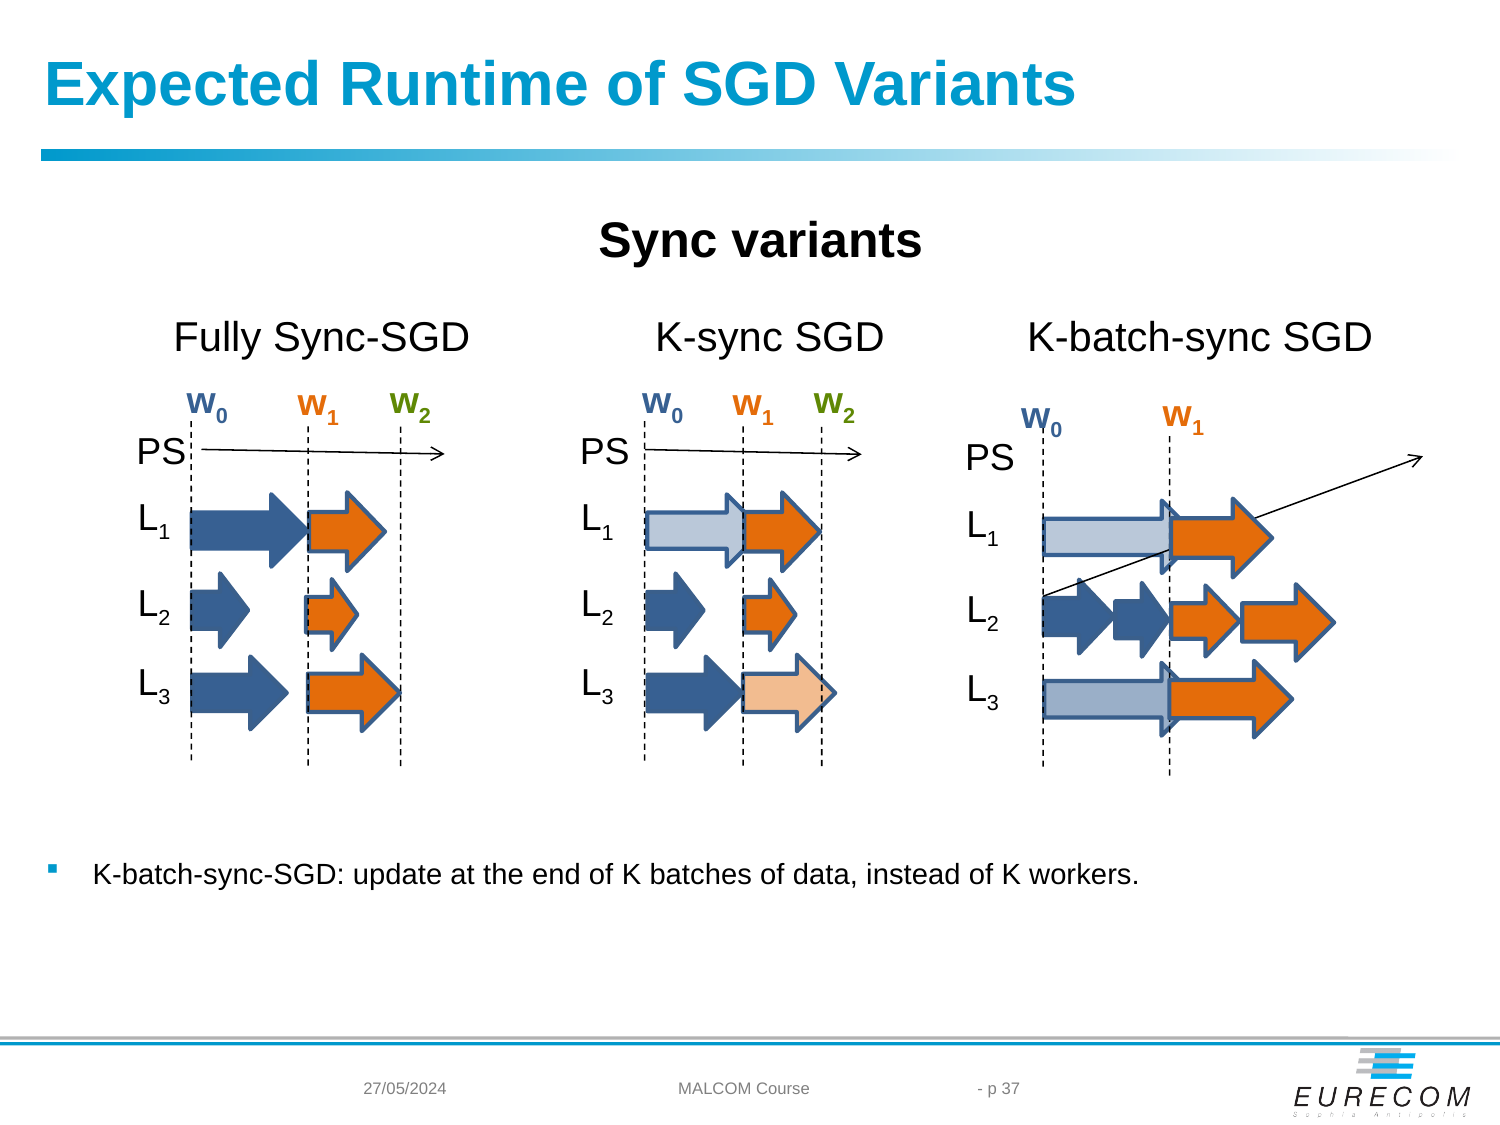

Expected Runtime of SGD Variants
Sync variants
Fully Sync-SGD
K-batch-sync SGD
K-sync SGD
w0
w2
w0
w2
w1
w1
w1
w0
PS
PS
PS
L1
L1
L1

L2
L2

L2

L3
L3

L3

K-batch-sync-SGD: update at the end of K batches of data, instead of K workers.
27/05/2024
MALCOM Course
- p 37